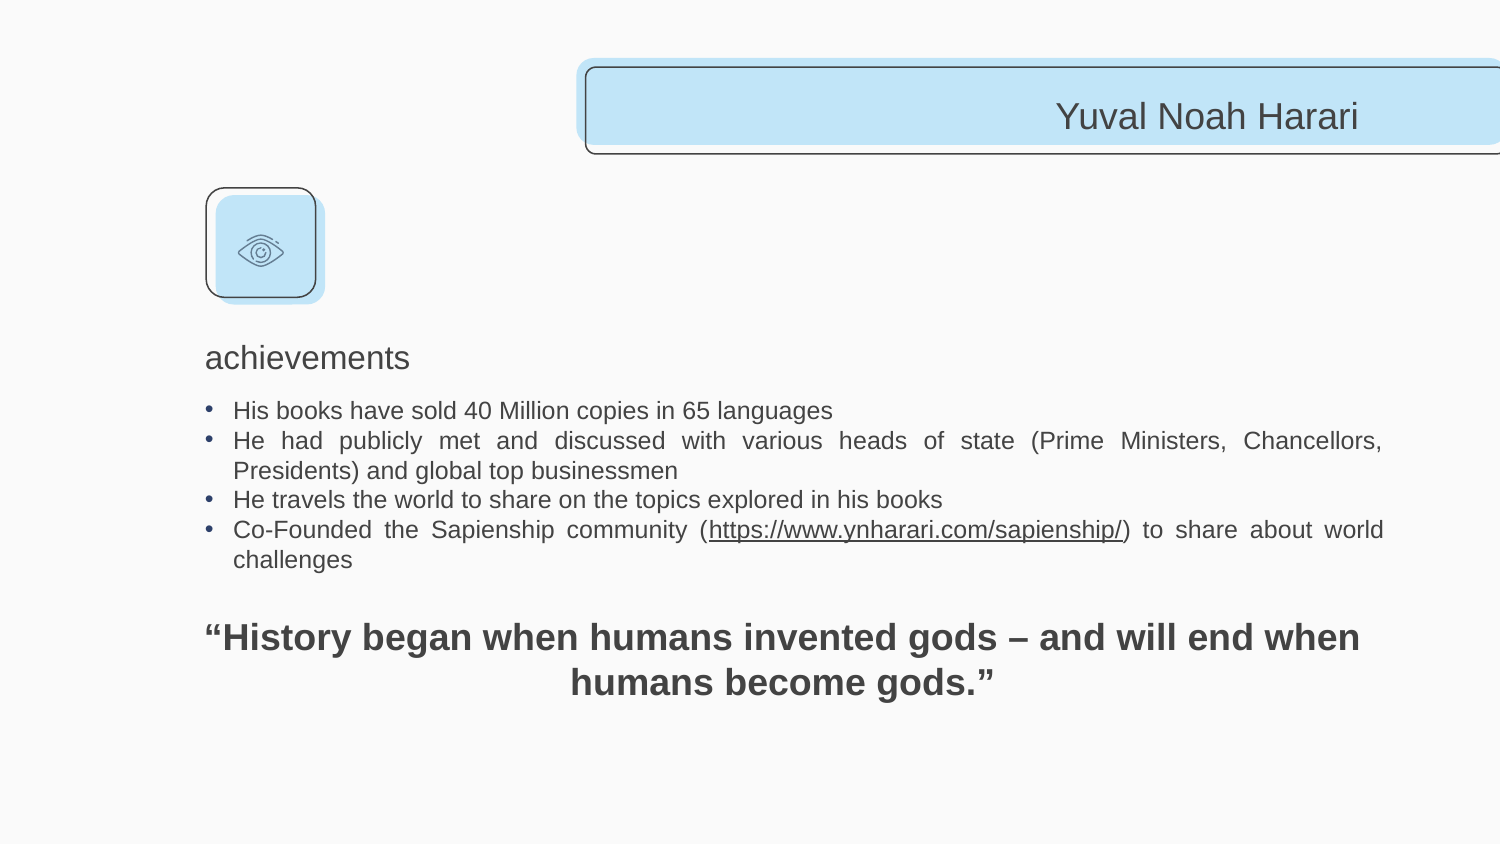

Yuval Noah Harari

# achievements
His books have sold 40 Million copies in 65 languages
He had publicly met and discussed with various heads of state (Prime Ministers, Chancellors, Presidents) and global top businessmen
He travels the world to share on the topics explored in his books
Co-Founded the Sapienship community (https://www.ynharari.com/sapienship/) to share about world challenges
“History began when humans invented gods – and will end when humans become gods.”